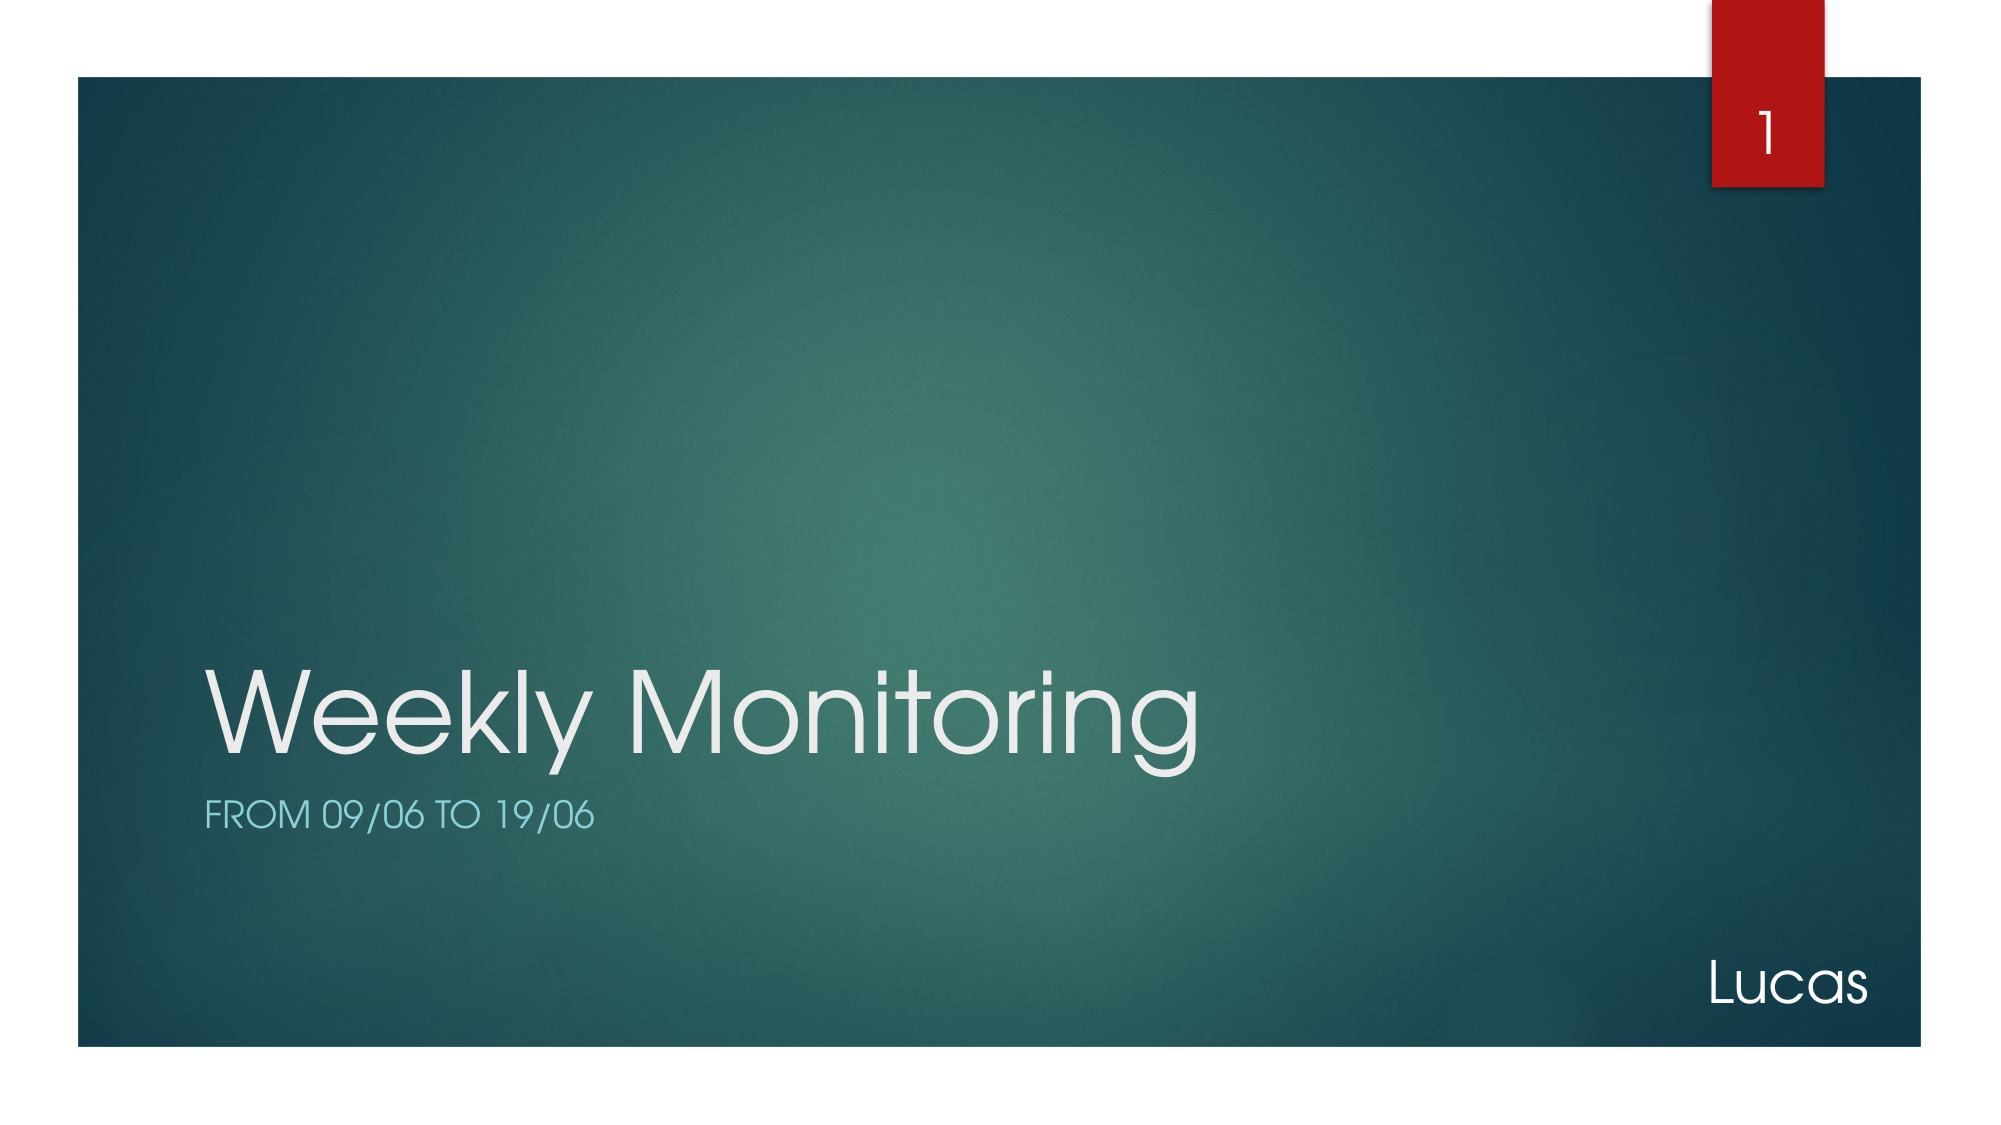

1
# Weekly Monitoring
From 09/06 to 19/06
Lucas